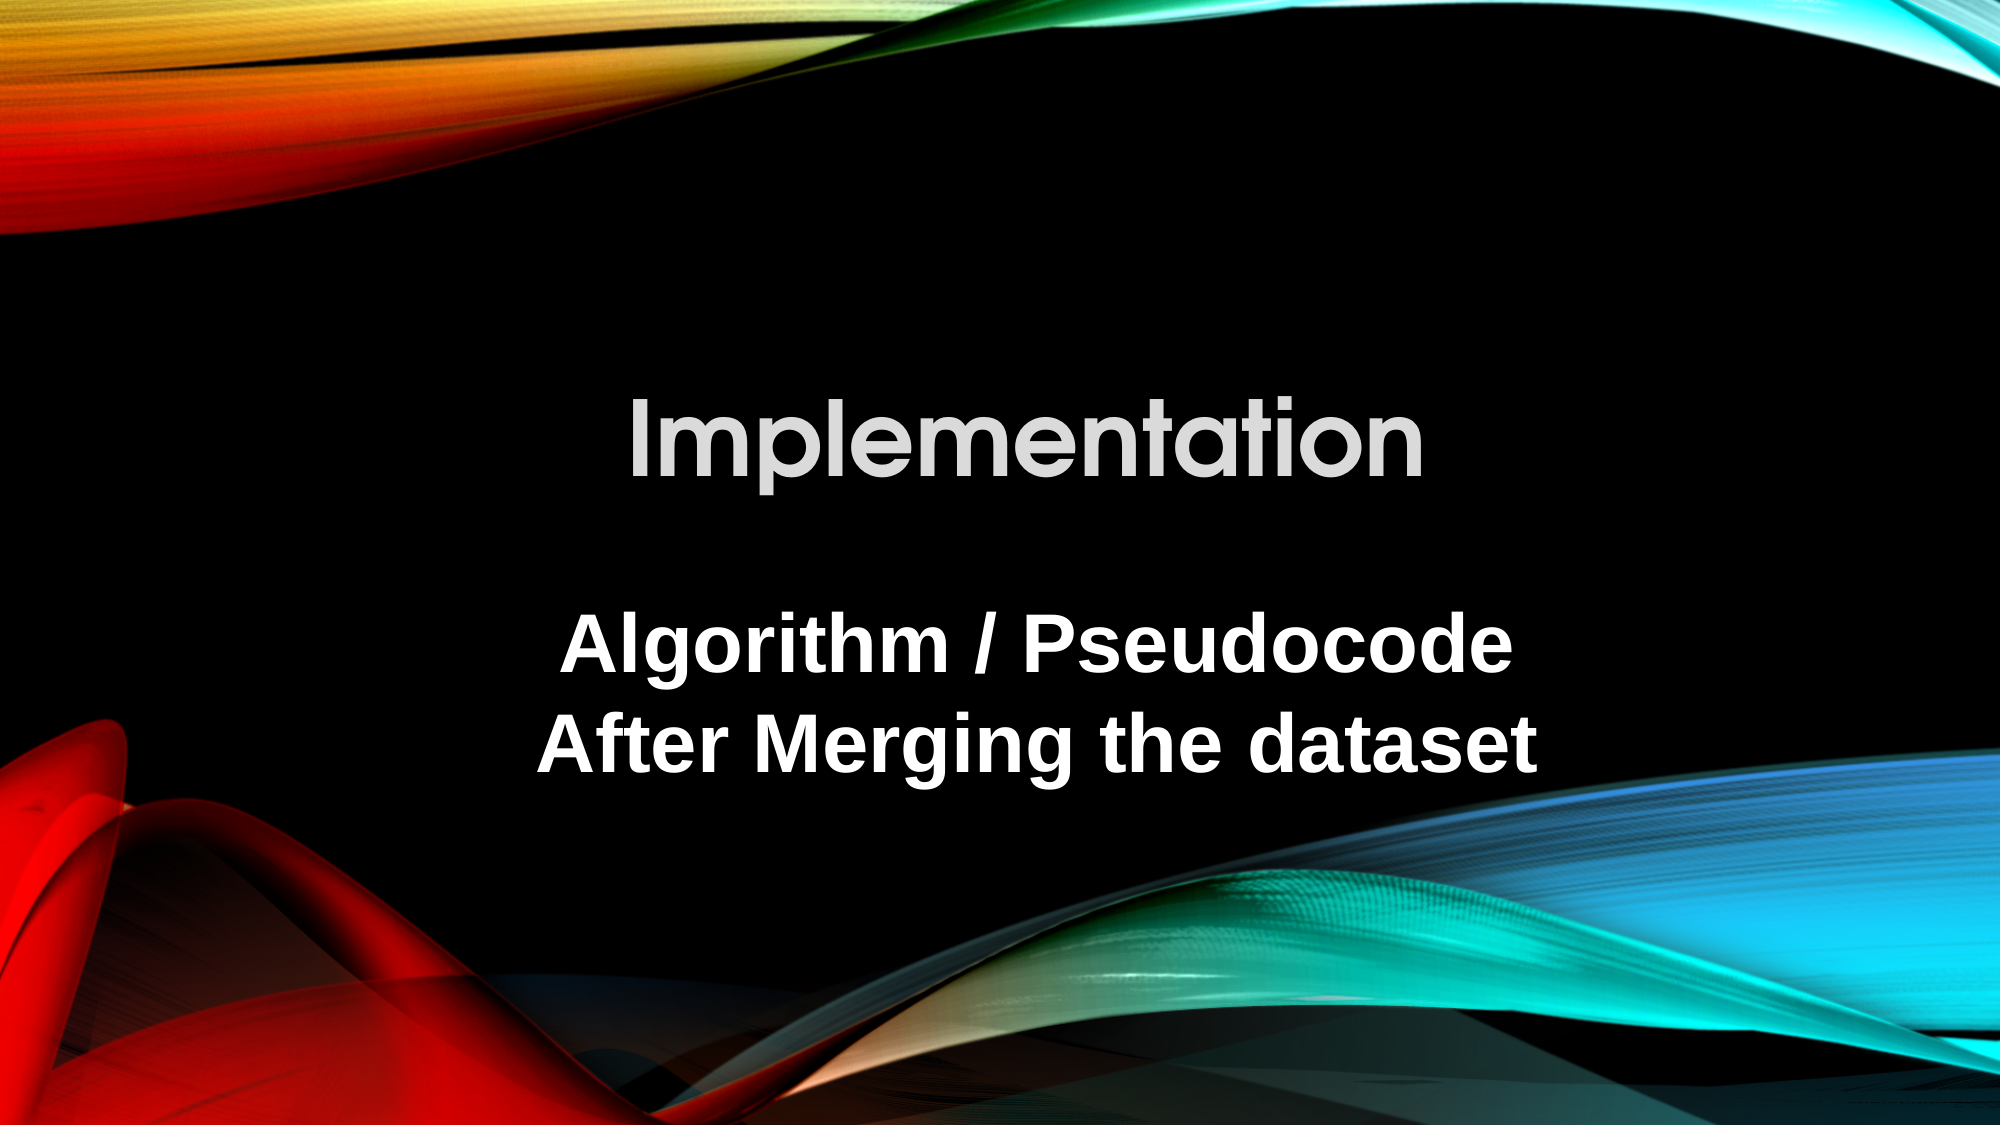

# Implementation
Algorithm / Pseudocode
After Merging the dataset